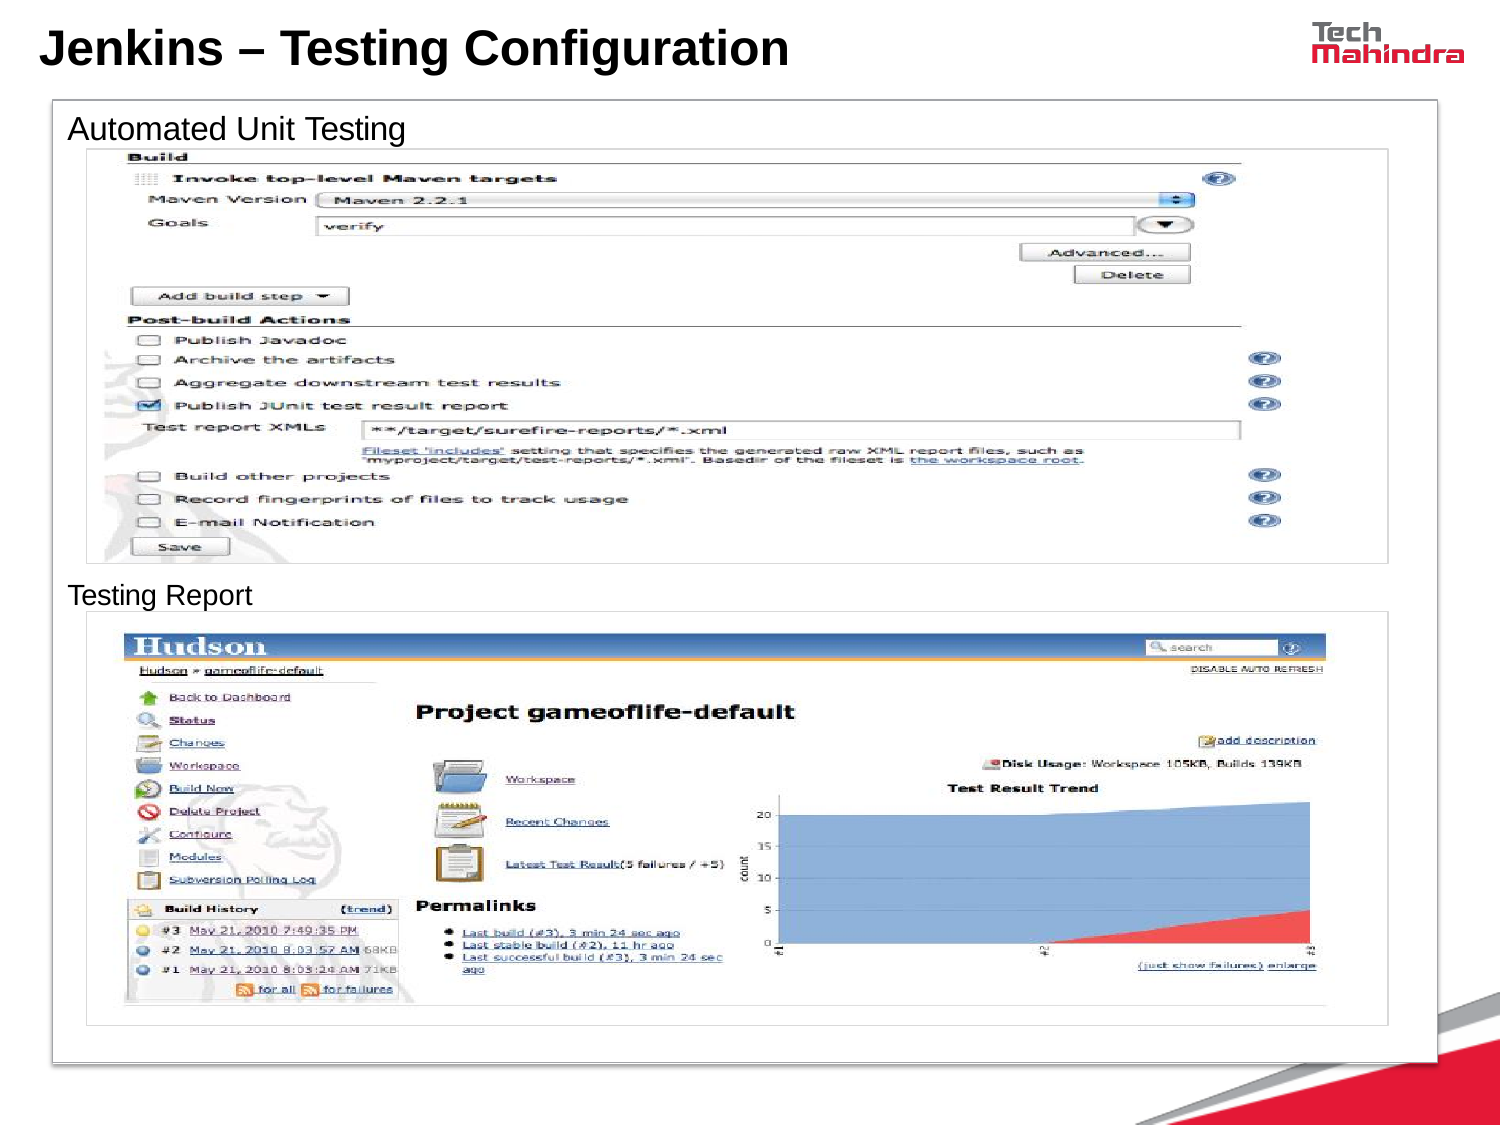

# Jenkins – Testing Configuration

Automated Unit Testing

Testing Report